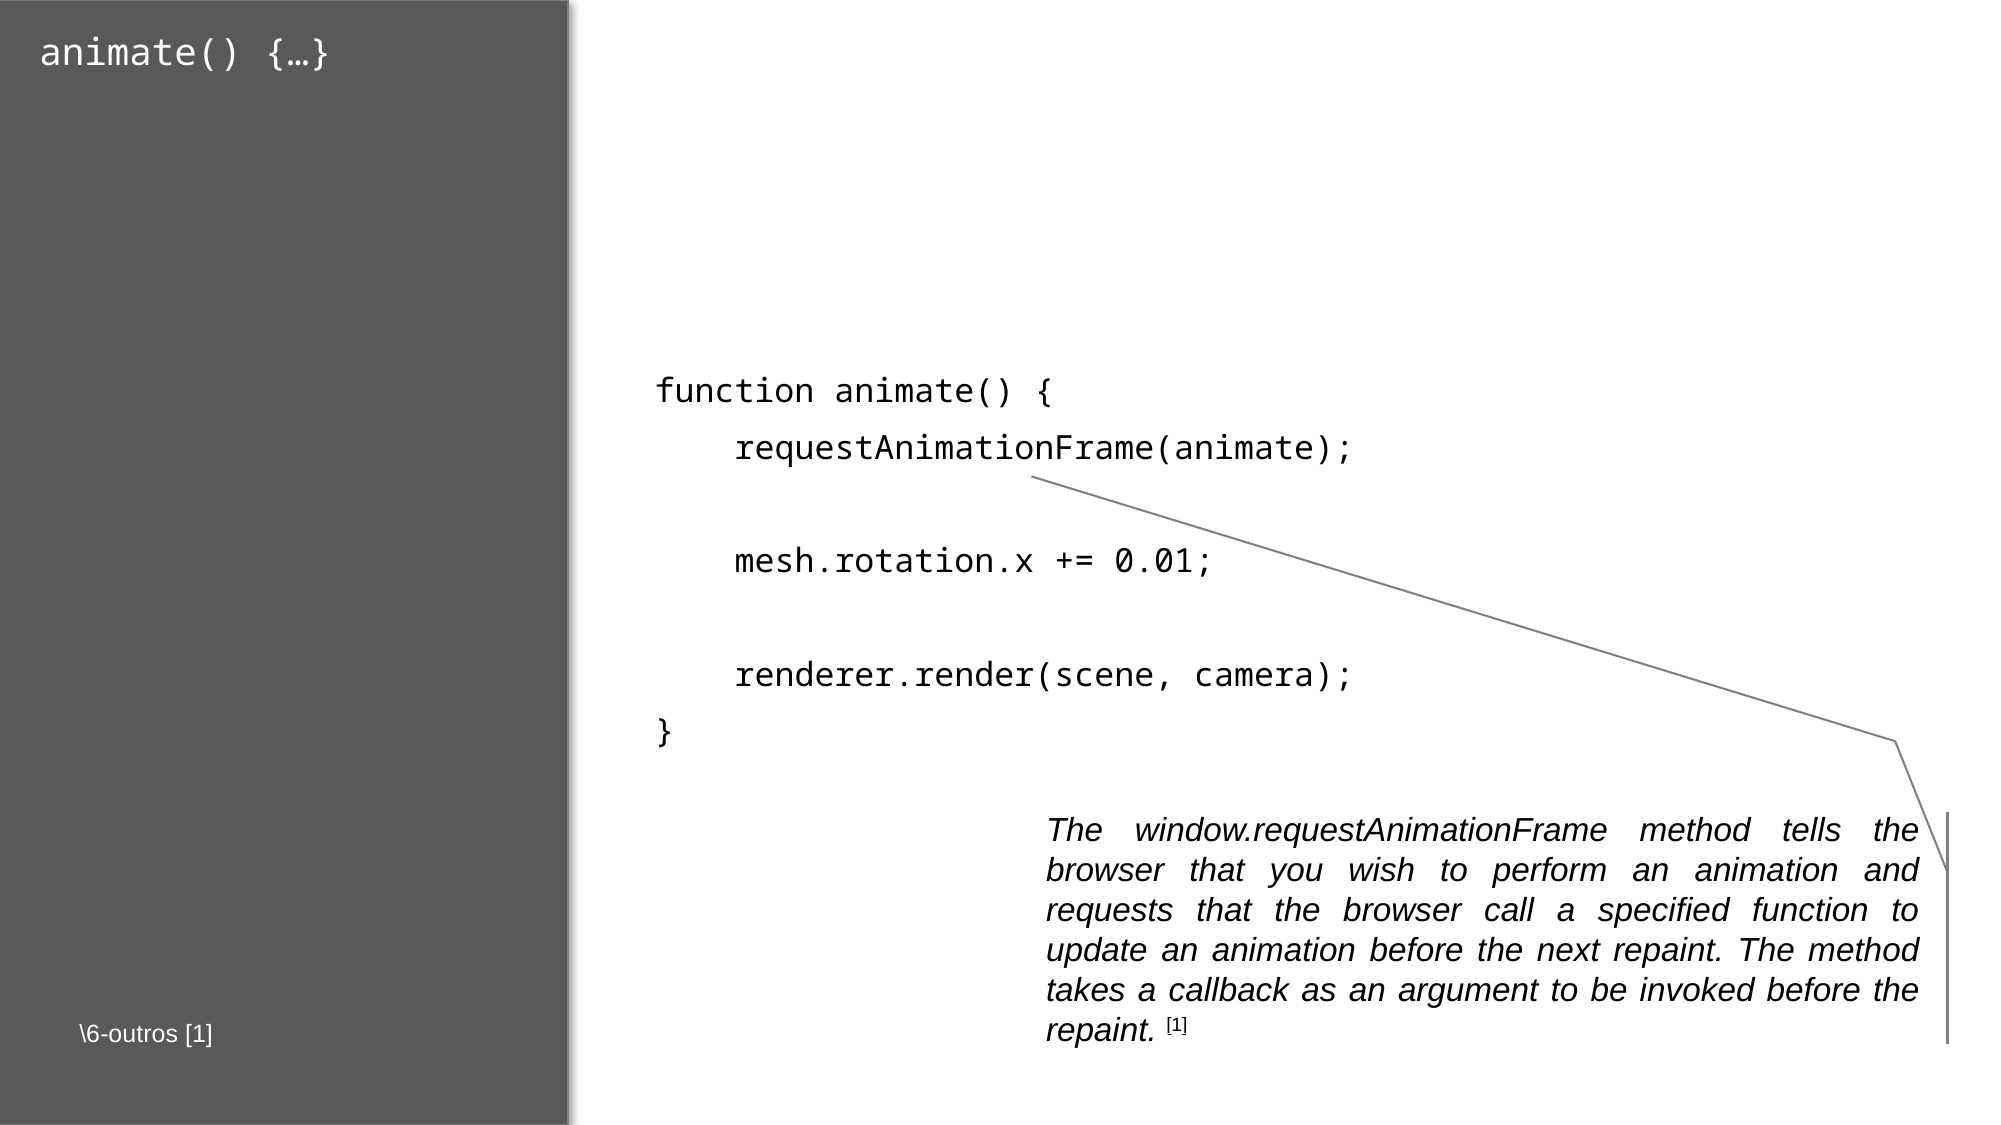

# animate() {…}
function animate() {
    requestAnimationFrame(animate);

    mesh.rotation.x += 0.01;

    renderer.render(scene, camera);
}

The window.requestAnimationFrame method tells the browser that you wish to perform an animation and requests that the browser call a specified function to update an animation before the next repaint. The method takes a callback as an argument to be invoked before the repaint. [1]
\6-outros [1]